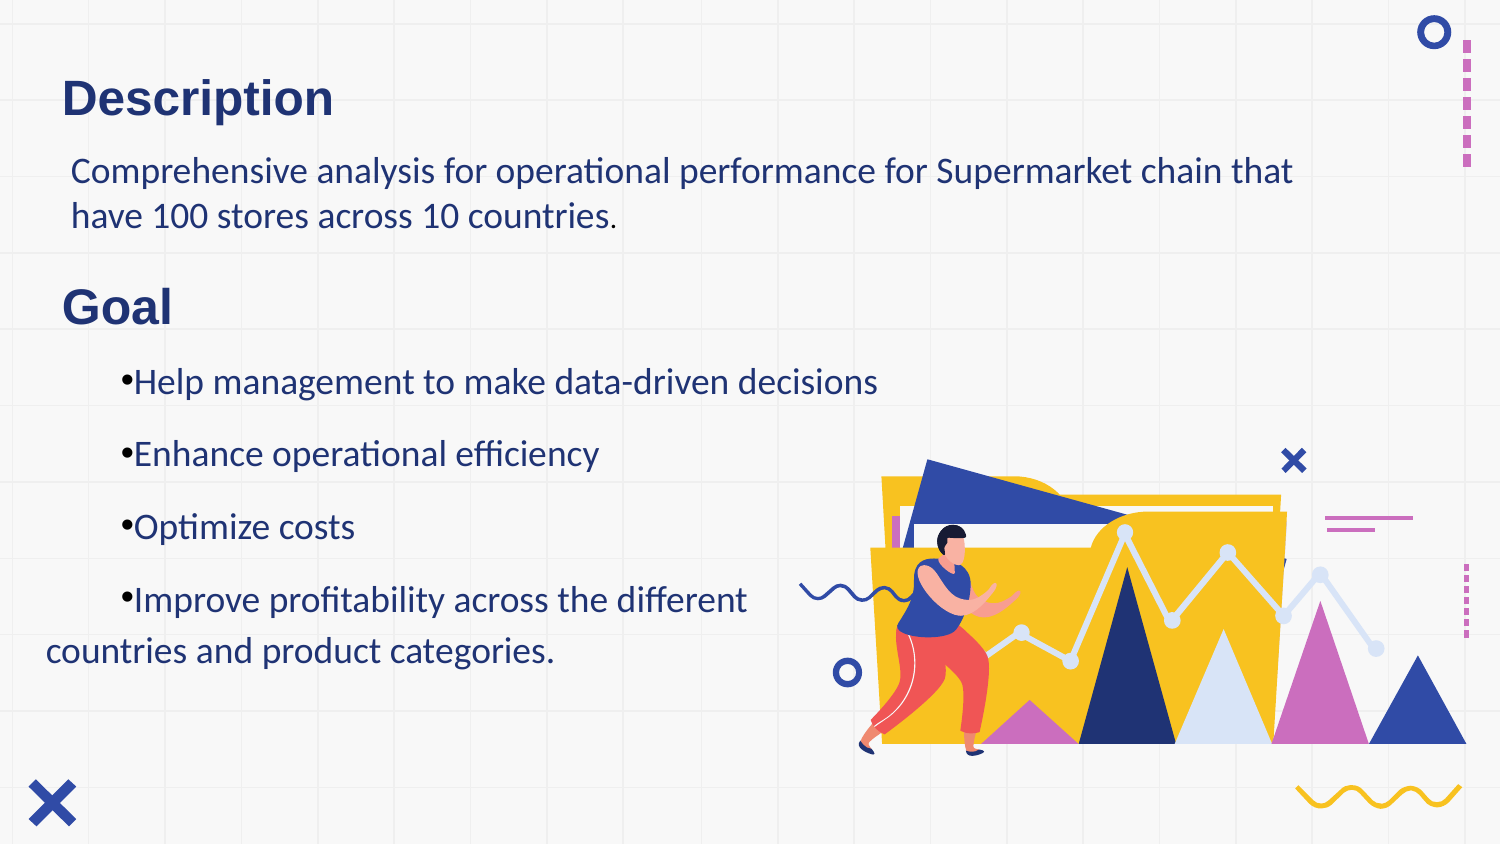

Description

Comprehensive analysis for operational performance for Supermarket chain that have 100 stores across 10 countries.

Goal

Help management to make data-driven decisions
Enhance operational efficiency
Optimize costs
Improve profitability across the different countries and product categories.